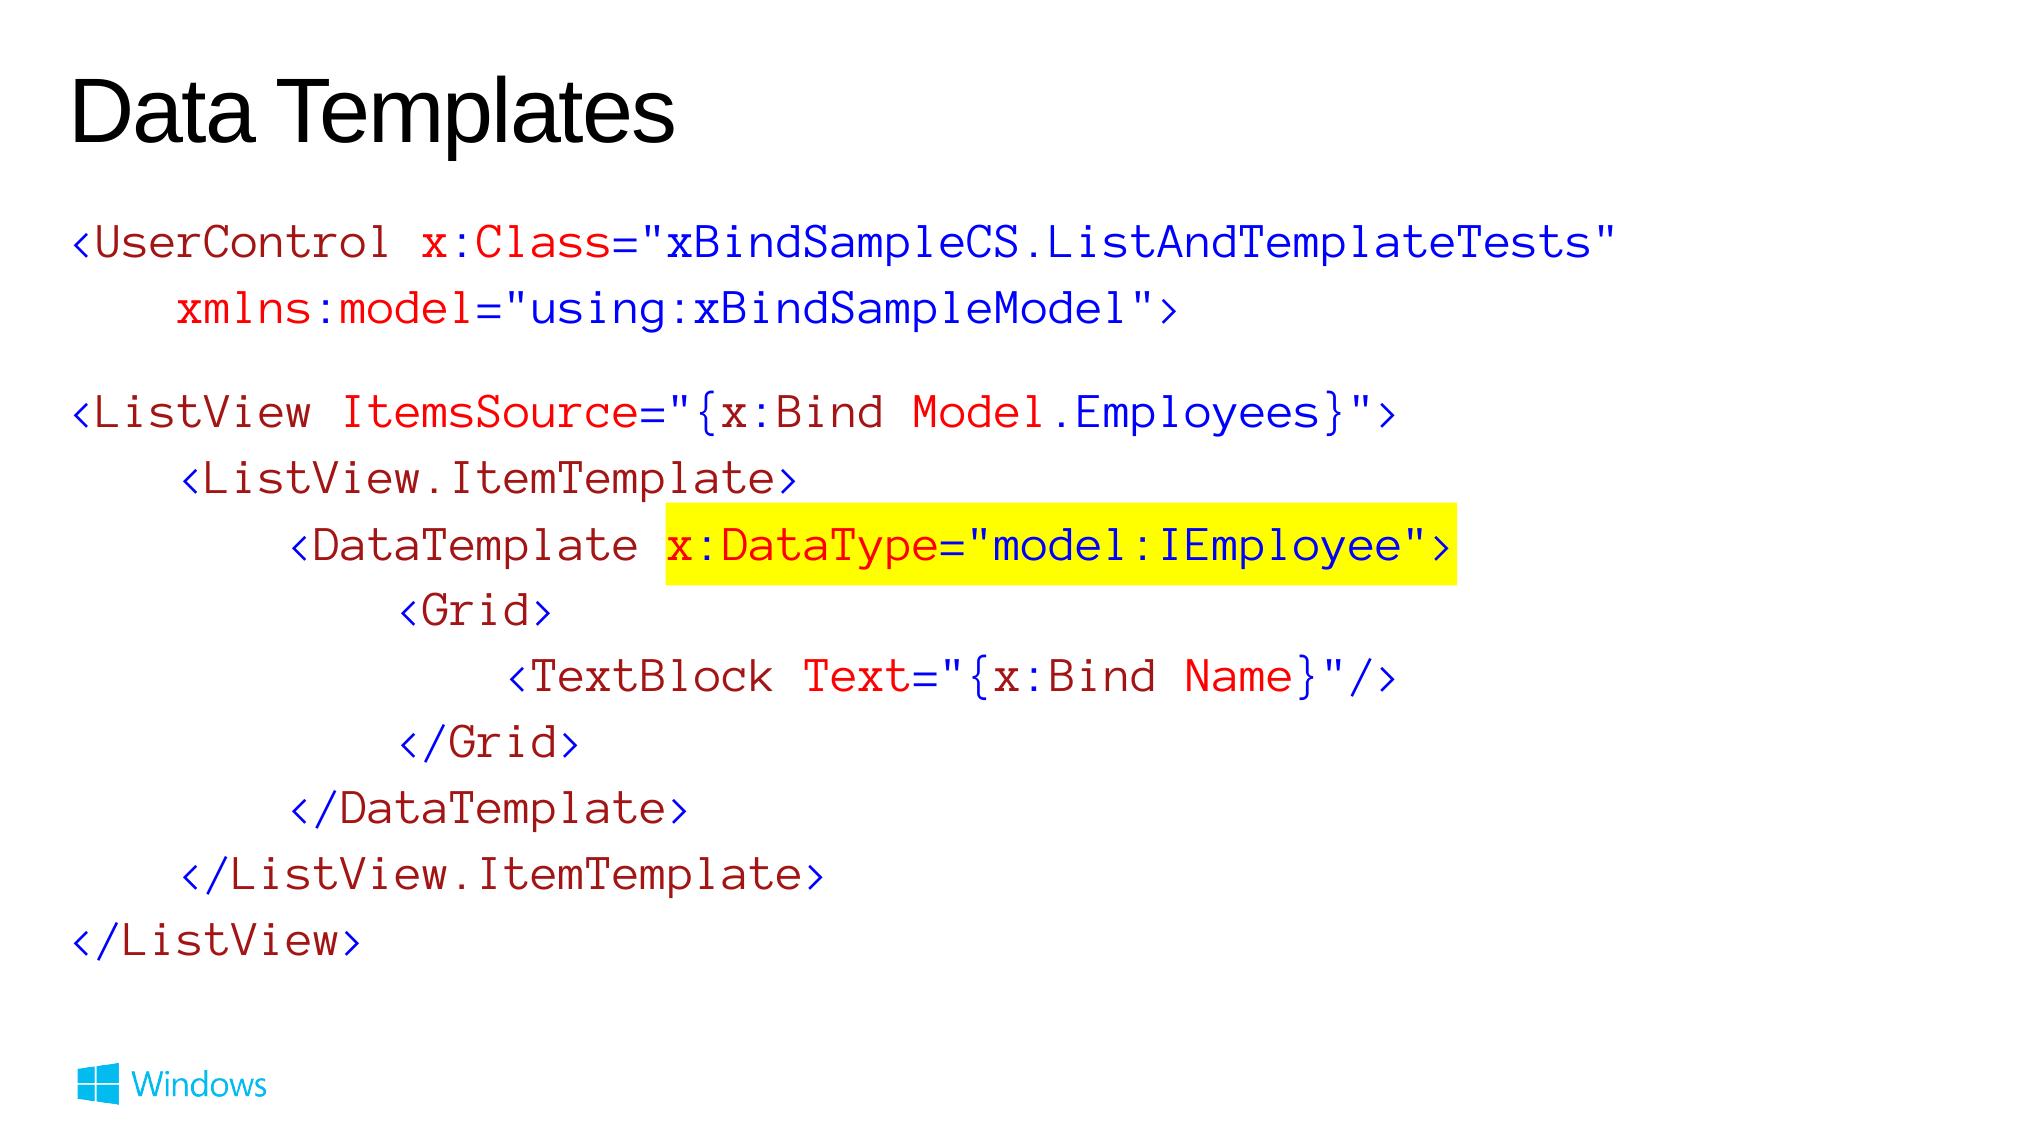

# Data Templates
<UserControl x:Class="xBindSampleCS.ListAndTemplateTests"
    xmlns:model="using:xBindSampleModel">

<ListView ItemsSource="{x:Bind Model.Employees}">
    <ListView.ItemTemplate>
        <DataTemplate x:DataType="model:IEmployee">
            <Grid>
                <TextBlock Text="{x:Bind Name}"/>
            </Grid>
        </DataTemplate>
    </ListView.ItemTemplate>
</ListView>